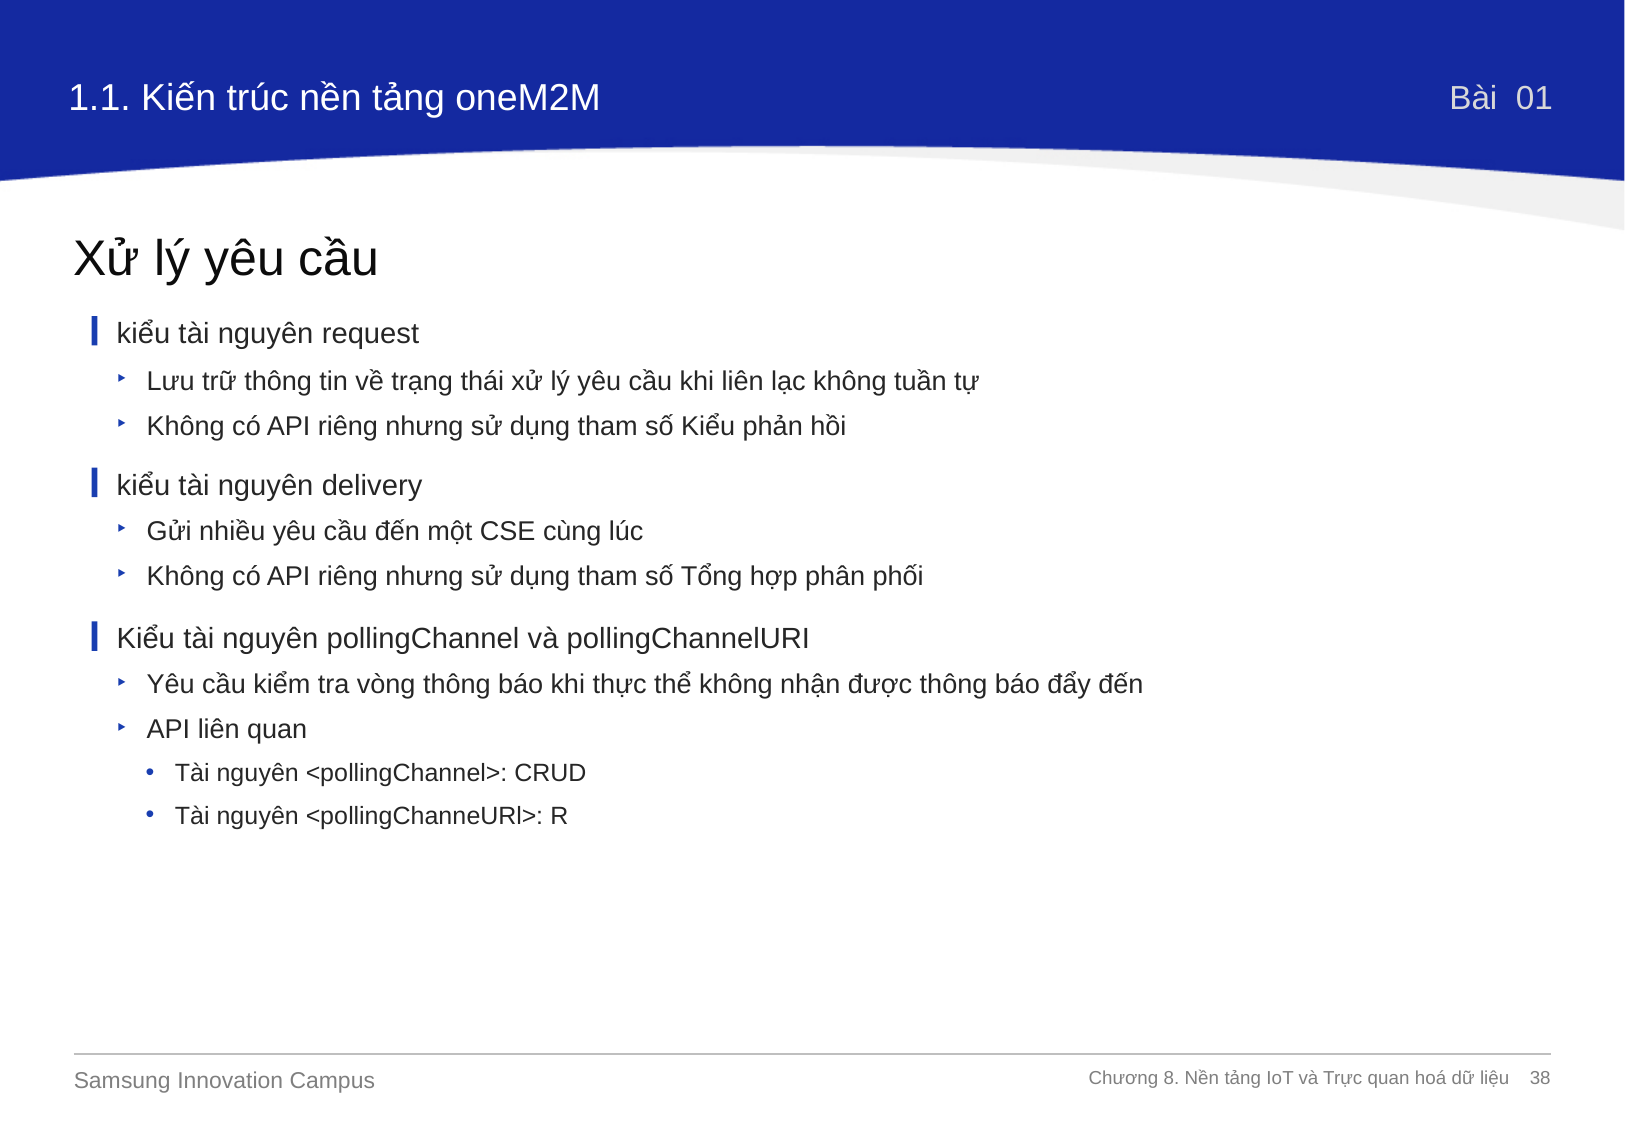

1.1. Kiến trúc nền tảng oneM2M
Bài  01
Xử lý yêu cầu
kiểu tài nguyên request

Lưu trữ thông tin về trạng thái xử lý yêu cầu khi liên lạc không tuần tự
Không có API riêng nhưng sử dụng tham số Kiểu phản hồi
kiểu tài nguyên delivery

Gửi nhiều yêu cầu đến một CSE cùng lúc
Không có API riêng nhưng sử dụng tham số Tổng hợp phân phối
Kiểu tài nguyên pollingChannel và pollingChannelURI

Yêu cầu kiểm tra vòng thông báo khi thực thể không nhận được thông báo đẩy đến
API liên quan
Tài nguyên <pollingChannel>: CRUD
Tài nguyên <pollingChanneURl>: R